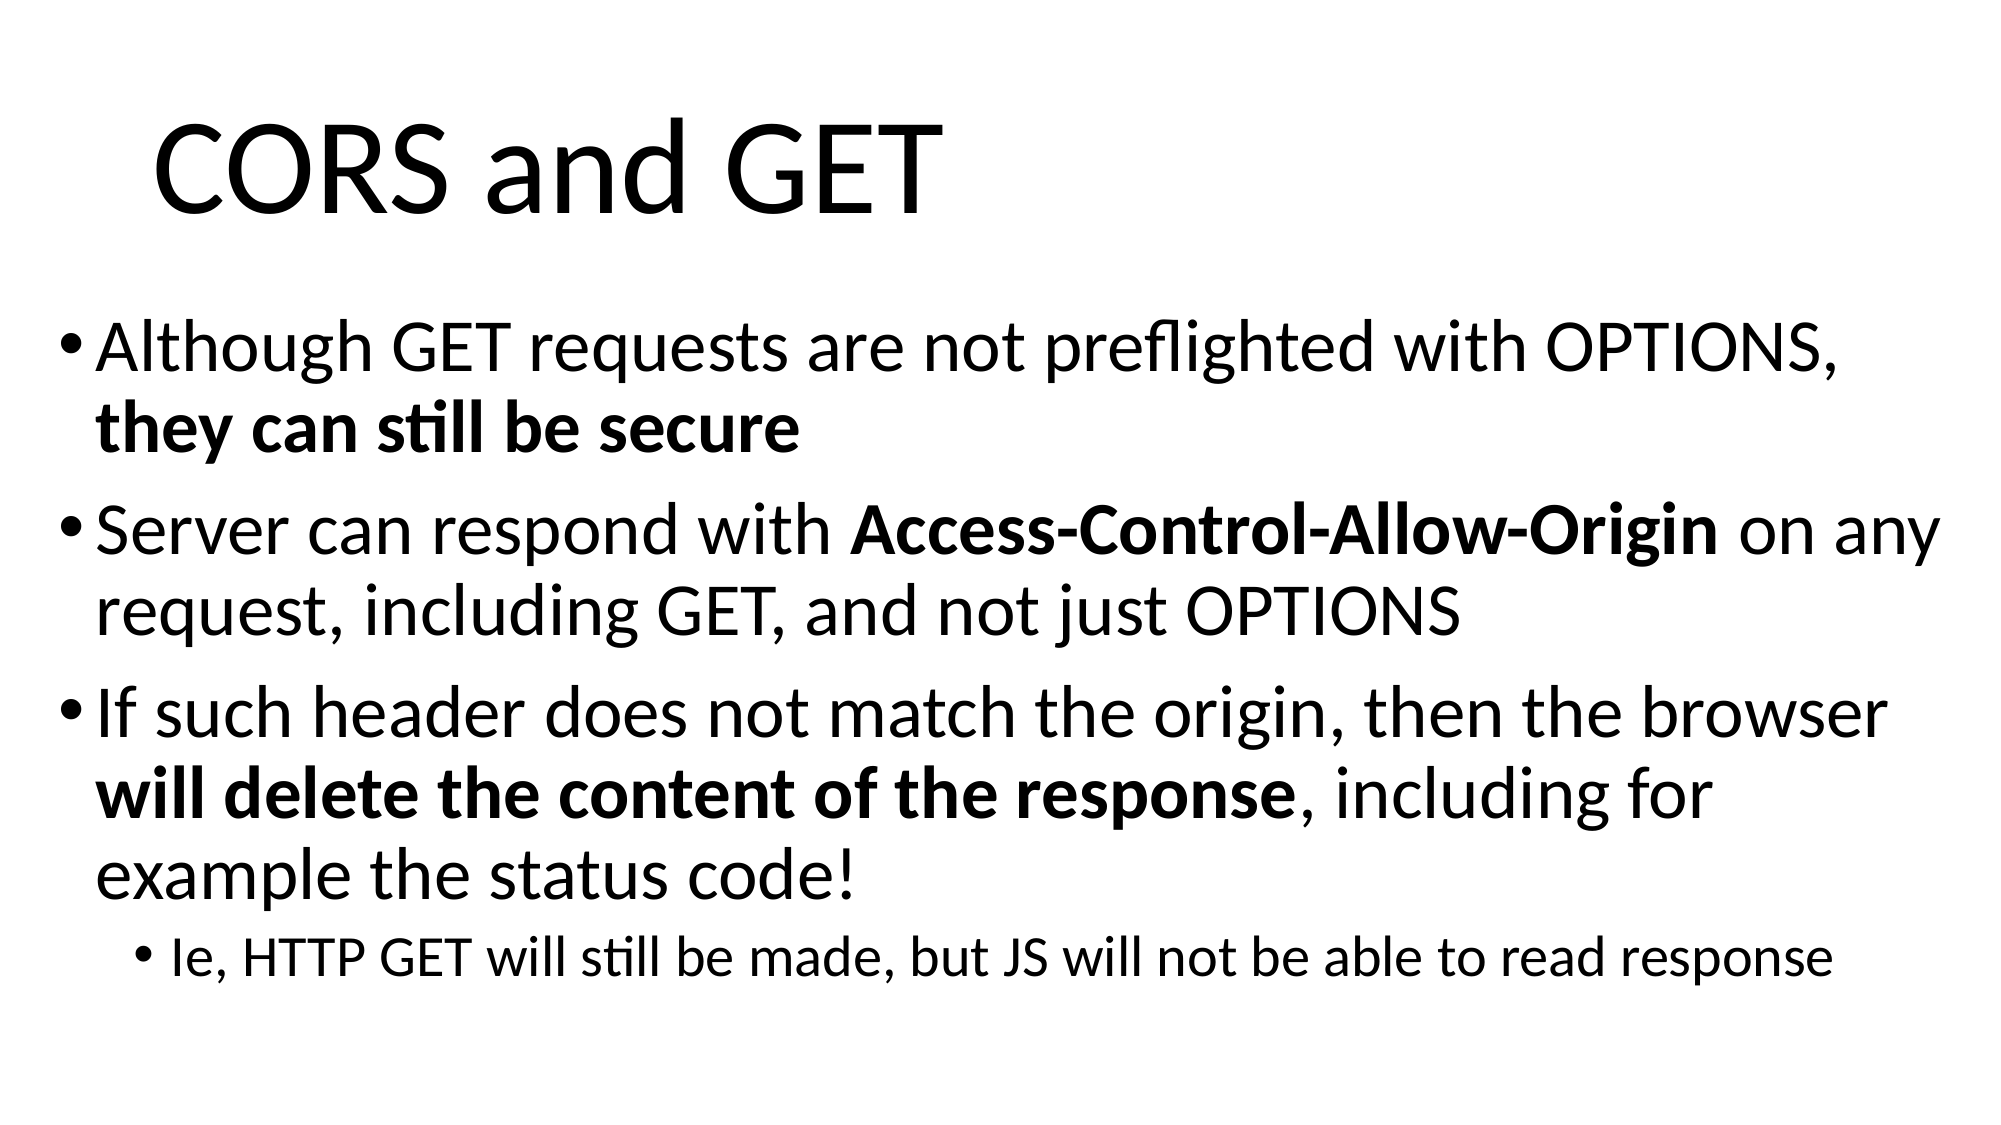

# CORS and GET
Although GET requests are not preflighted with OPTIONS, they can still be secure
Server can respond with Access-Control-Allow-Origin on any request, including GET, and not just OPTIONS
If such header does not match the origin, then the browser will delete the content of the response, including for example the status code!
Ie, HTTP GET will still be made, but JS will not be able to read response